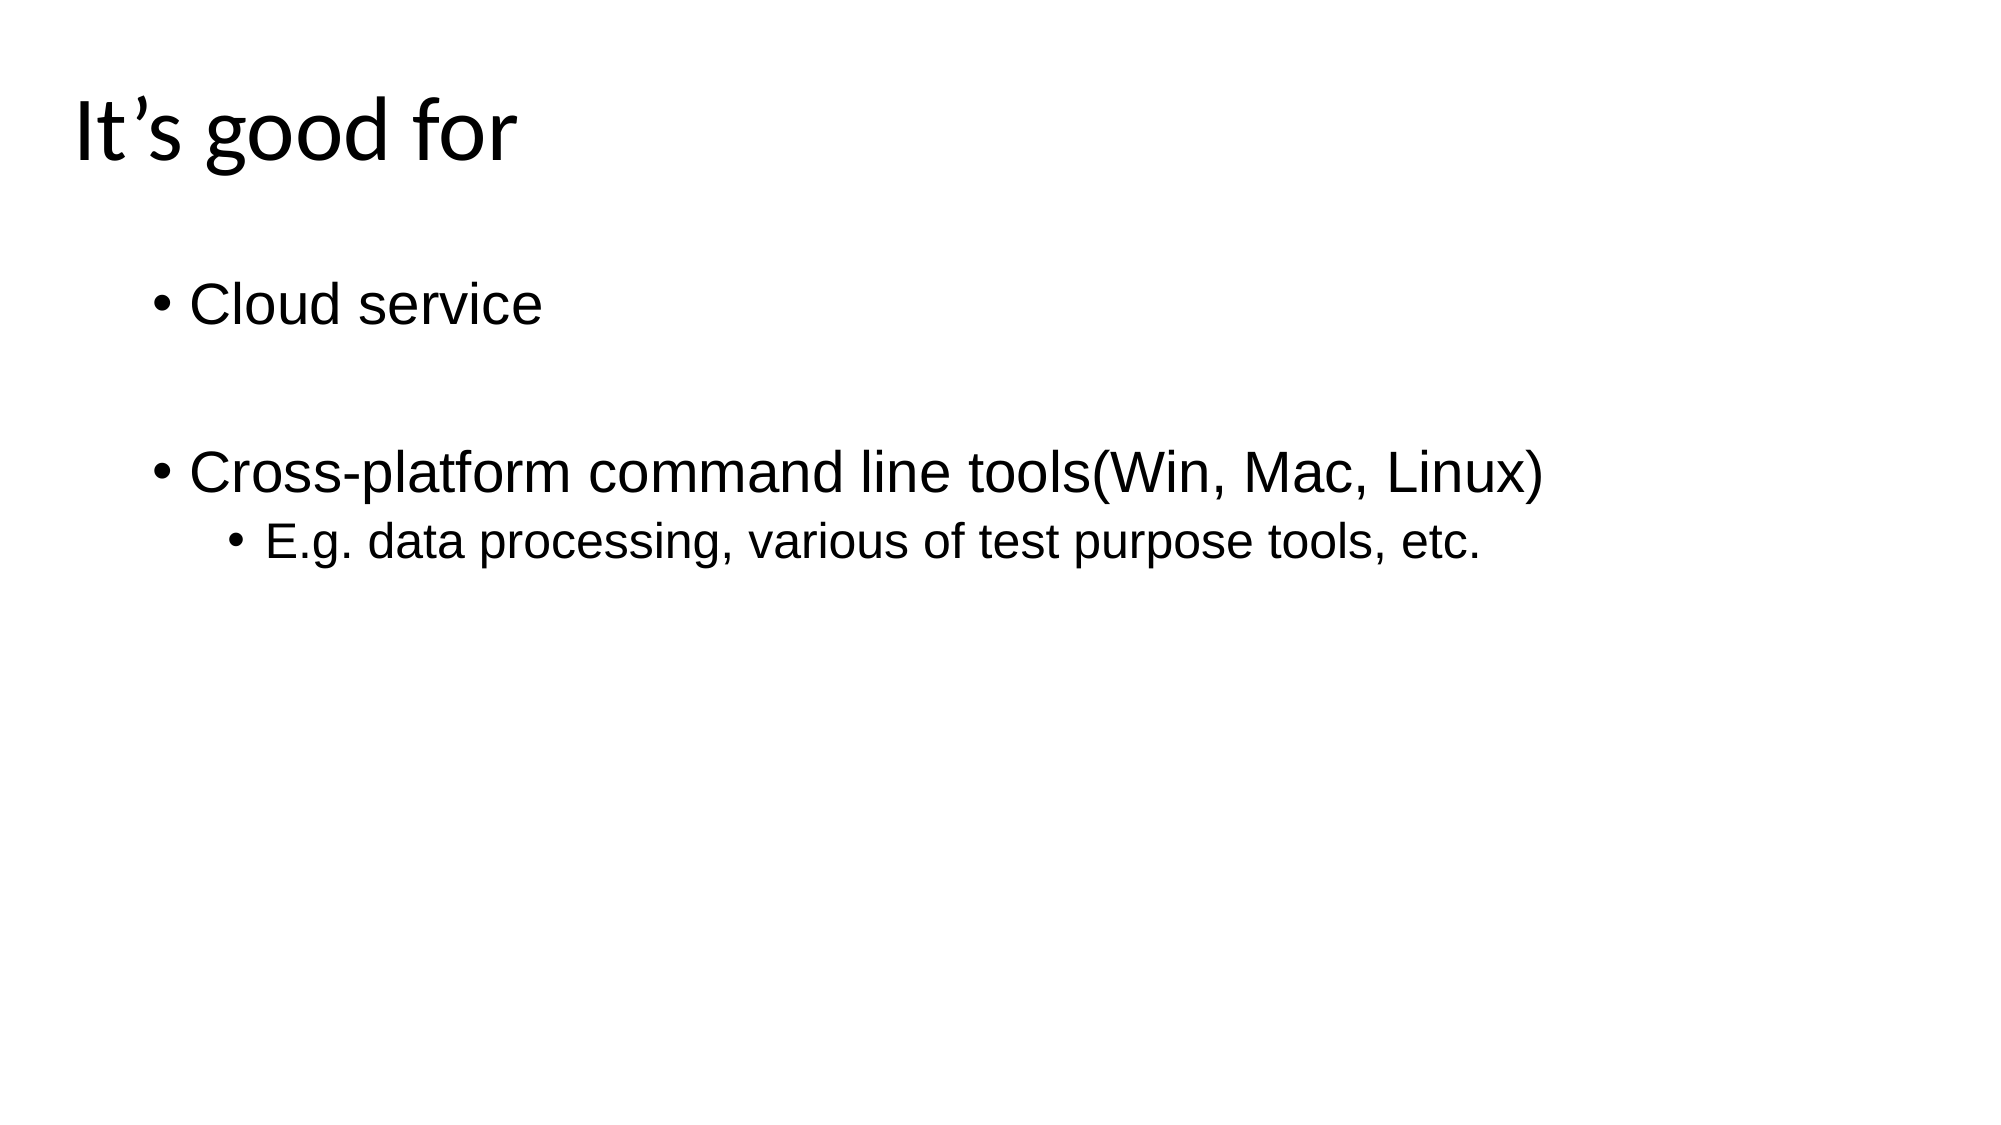

# It’s good for

Cloud service

Cross-platform command line tools(Win, Mac, Linux)
E.g. data processing, various of test purpose tools, etc.